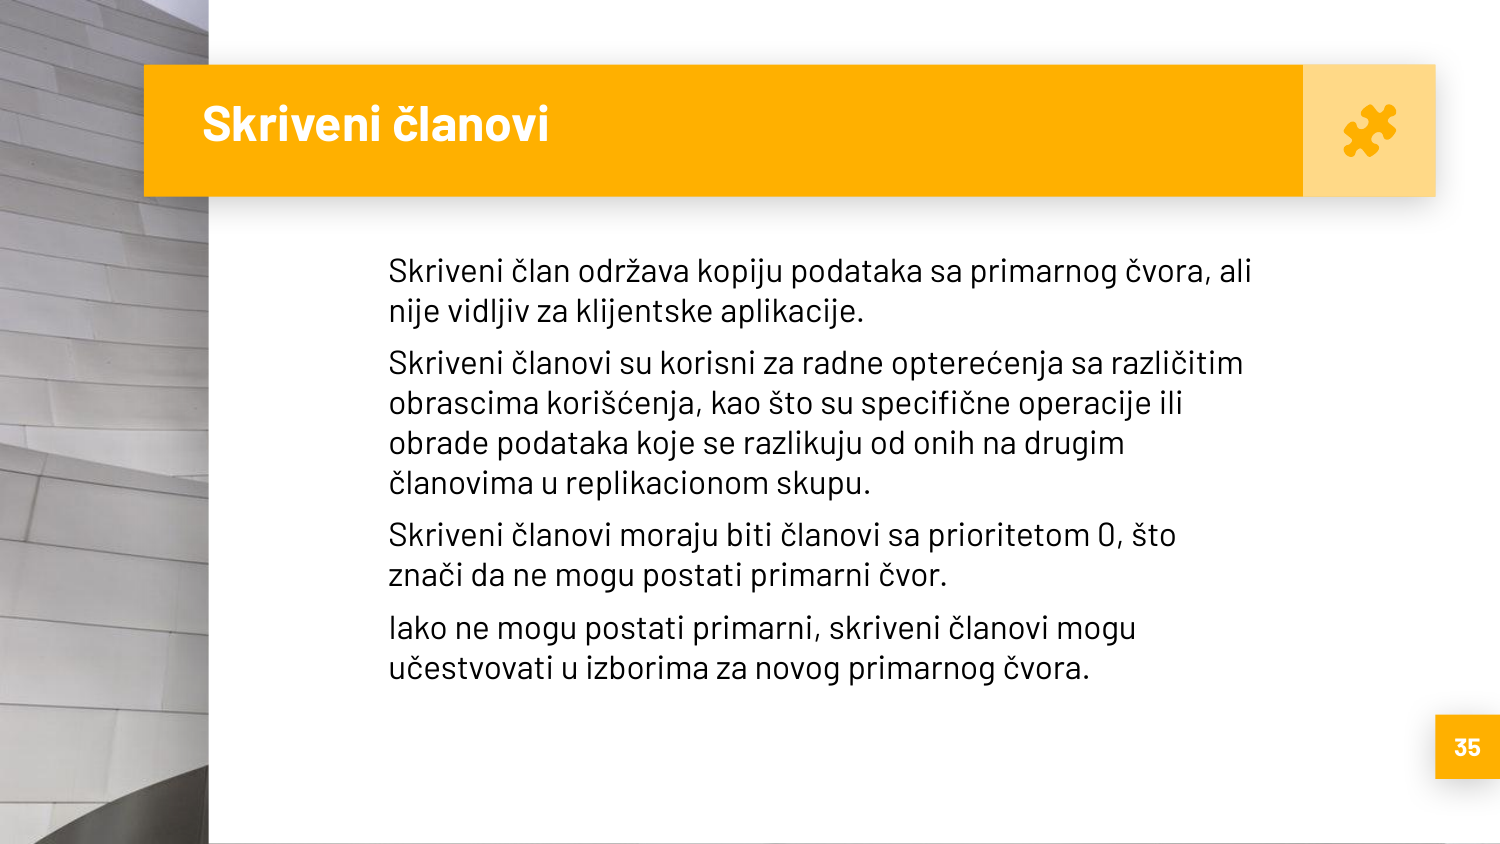

Skriveni članovi

Skriveni član održava kopiju podataka sa primarnog čvora, ali nije vidljiv za klijentske aplikacije.
Skriveni članovi su korisni za radne opterećenja sa različitim obrascima korišćenja, kao što su specifične operacije ili obrade podataka koje se razlikuju od onih na drugim članovima u replikacionom skupu.
Skriveni članovi moraju biti članovi sa prioritetom 0, što znači da ne mogu postati primarni čvor.
Iako ne mogu postati primarni, skriveni članovi mogu učestvovati u izborima za novog primarnog čvora.
35